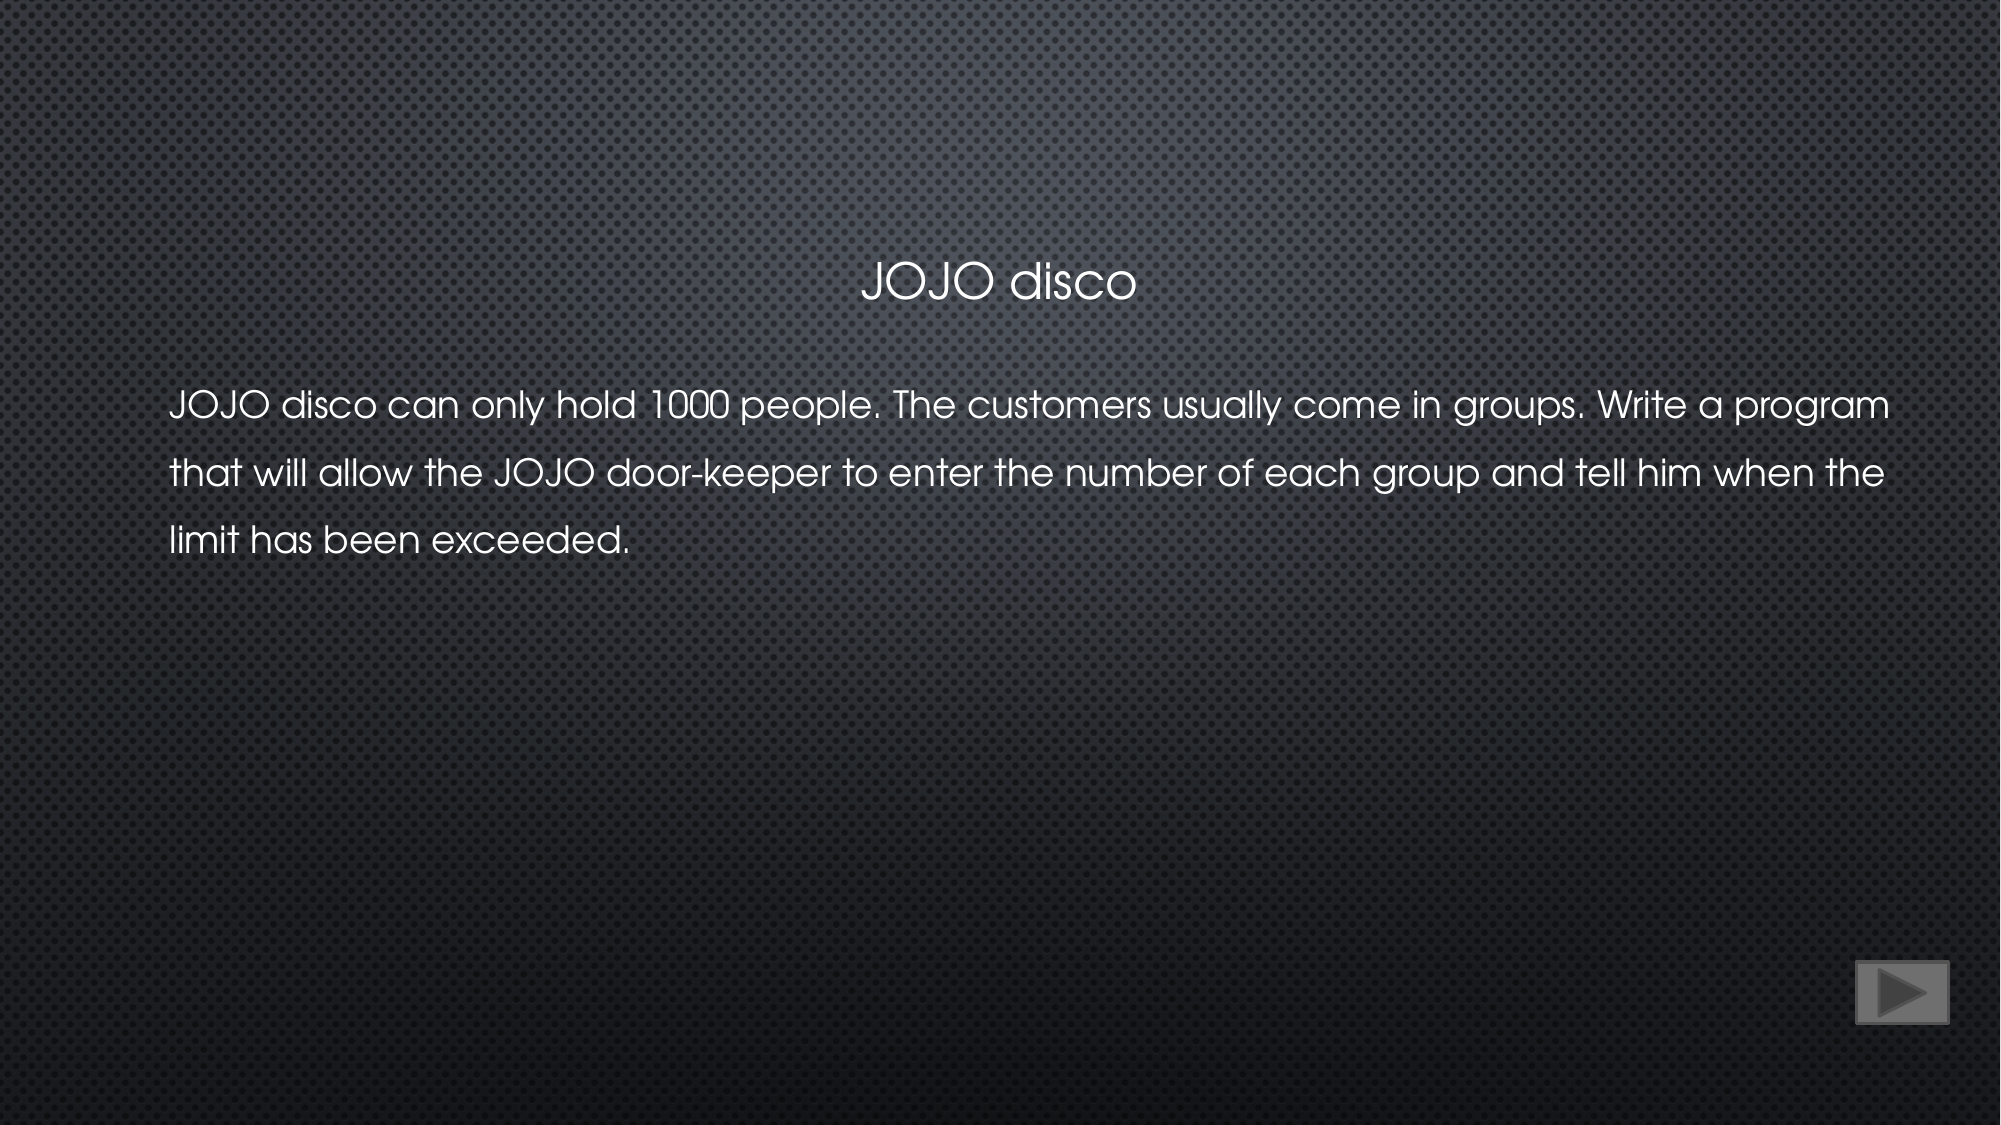

JOJO disco
JOJO disco can only hold 1000 people. The customers usually come in groups. Write a program
that will allow the JOJO door-keeper to enter the number of each group and tell him when the
limit has been exceeded.